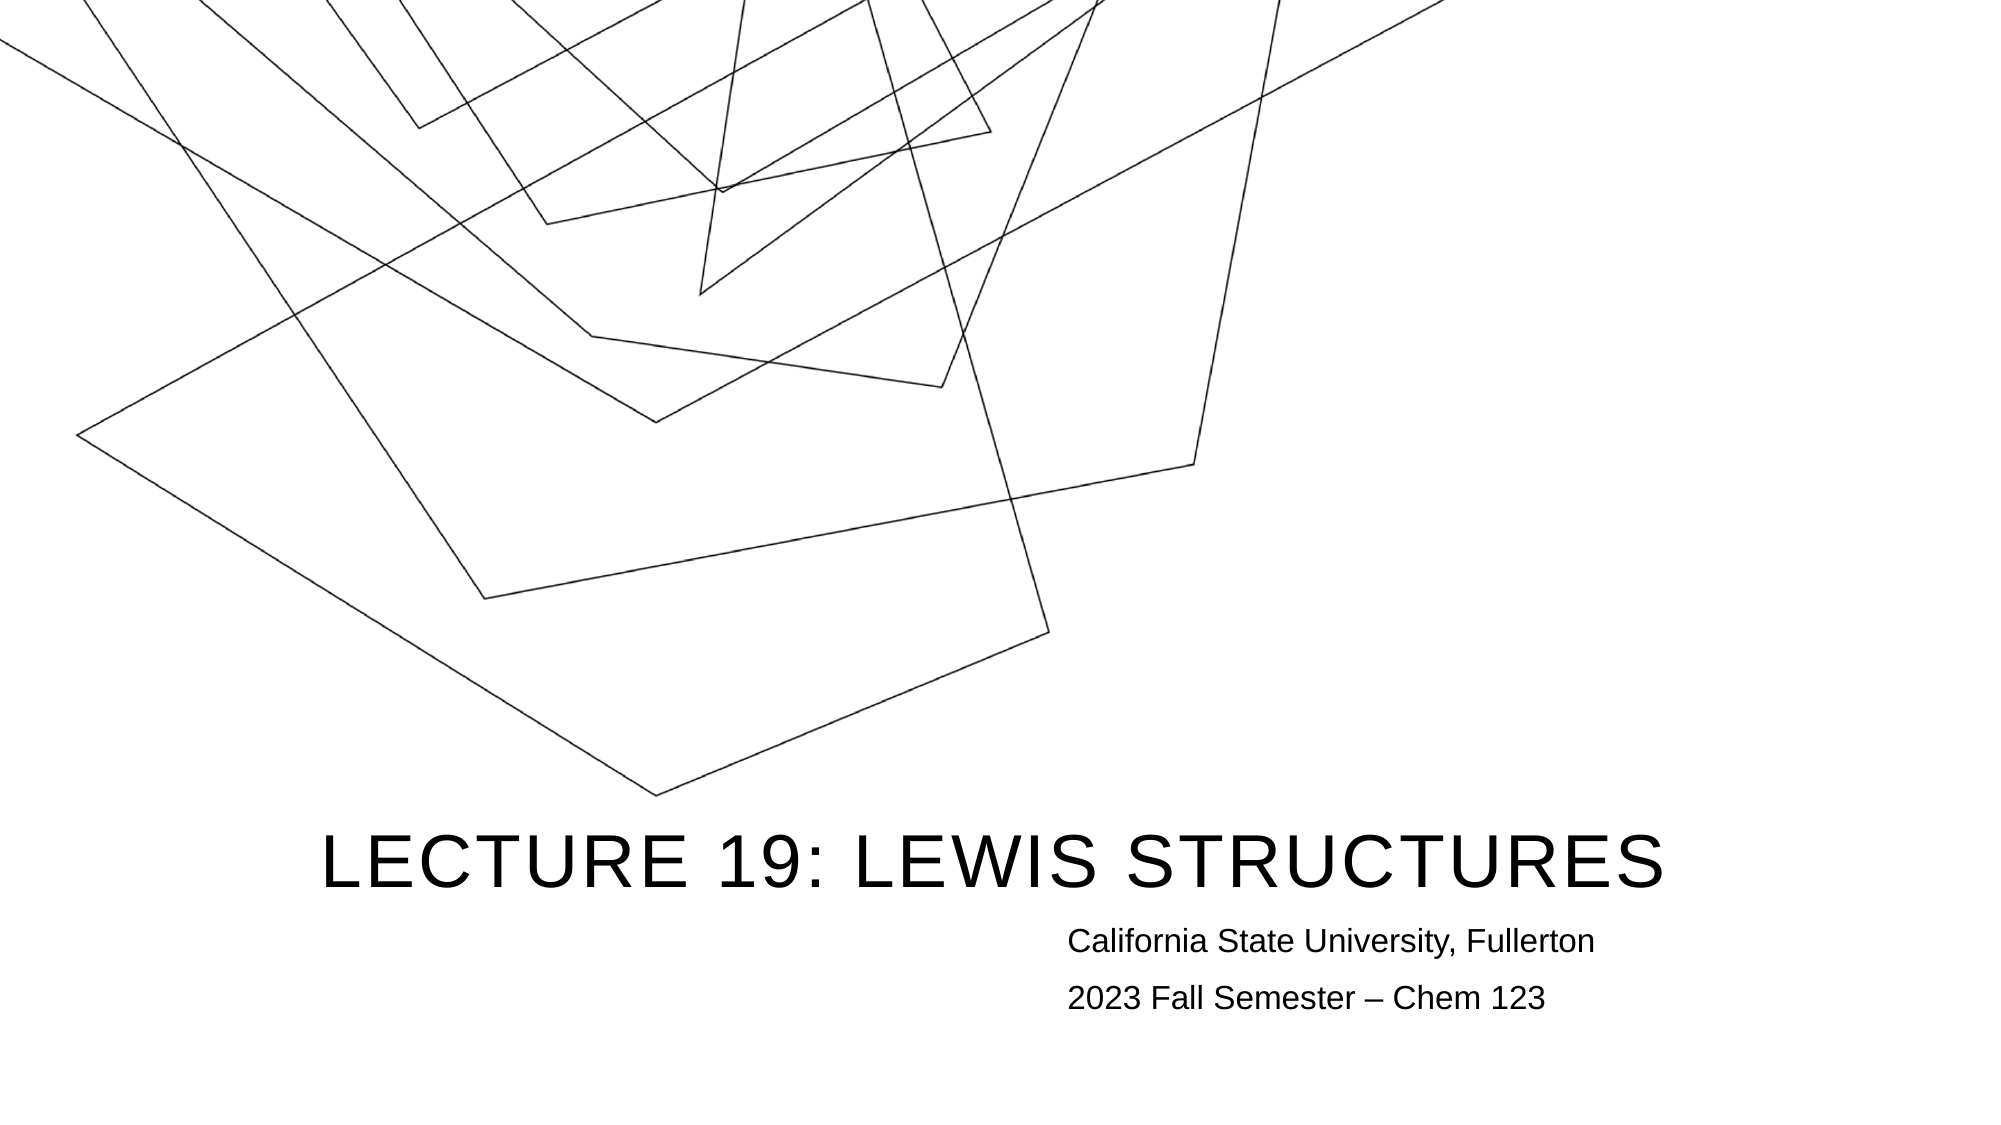

# Lecture 19: Lewis structures
California State University, Fullerton
2023 Fall Semester – Chem 123